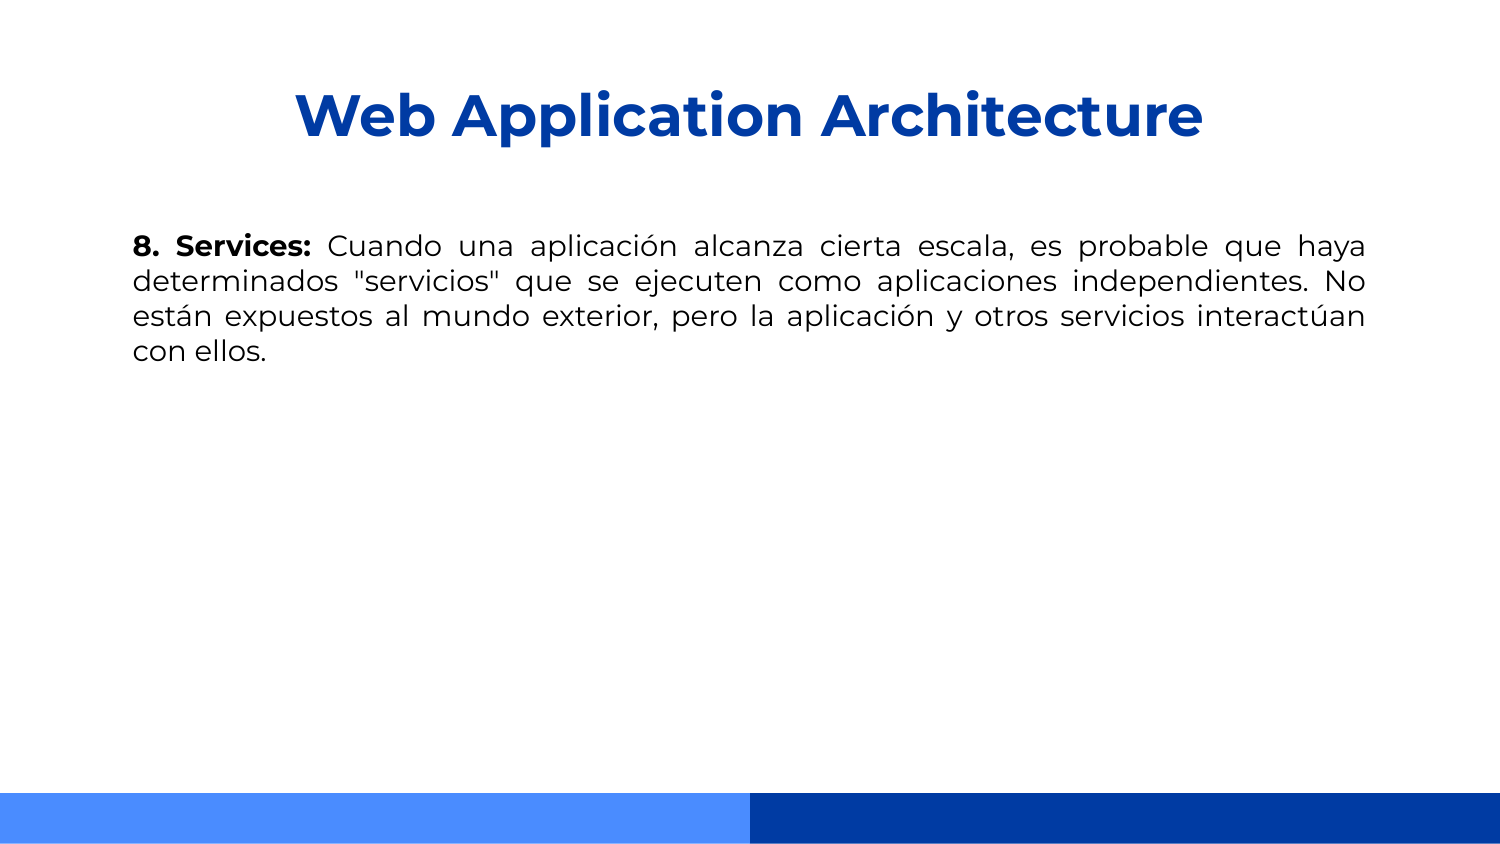

# Web Application Architecture
8. Services: Cuando una aplicación alcanza cierta escala, es probable que haya determinados "servicios" que se ejecuten como aplicaciones independientes. No están expuestos al mundo exterior, pero la aplicación y otros servicios interactúan con ellos.